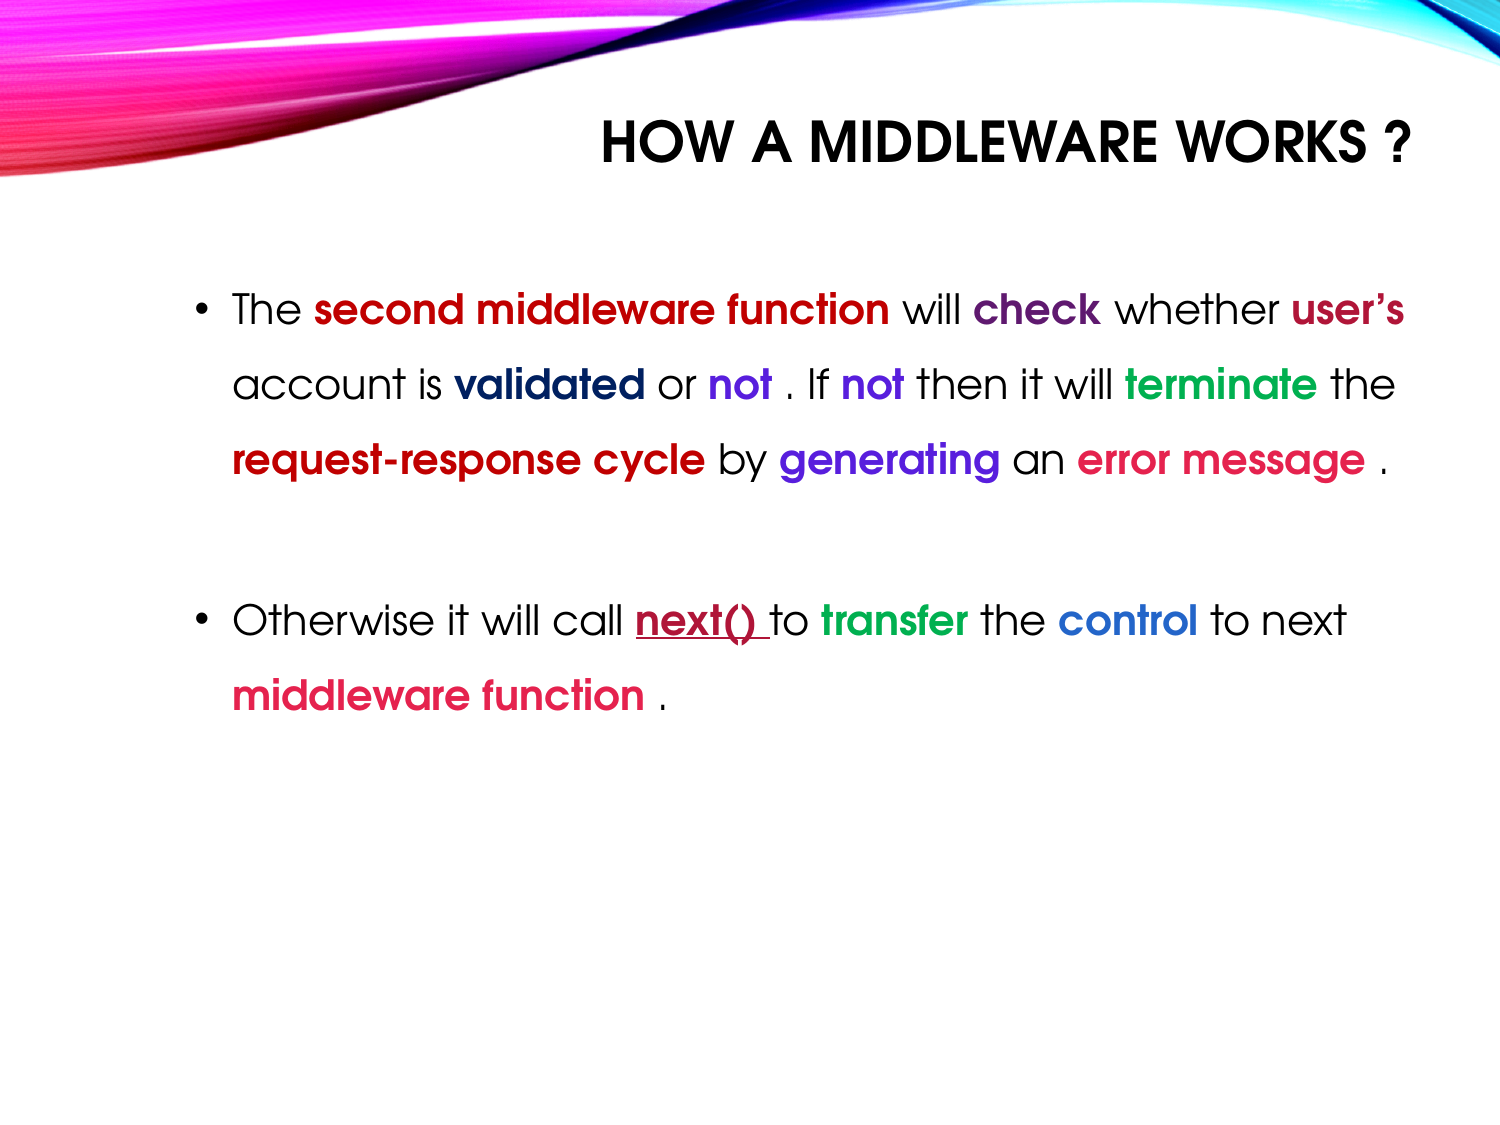

# How a middleware works ?
The second middleware function will check whether user’s account is validated or not . If not then it will terminate the request-response cycle by generating an error message .

Otherwise it will call next() to transfer the control to next middleware function .